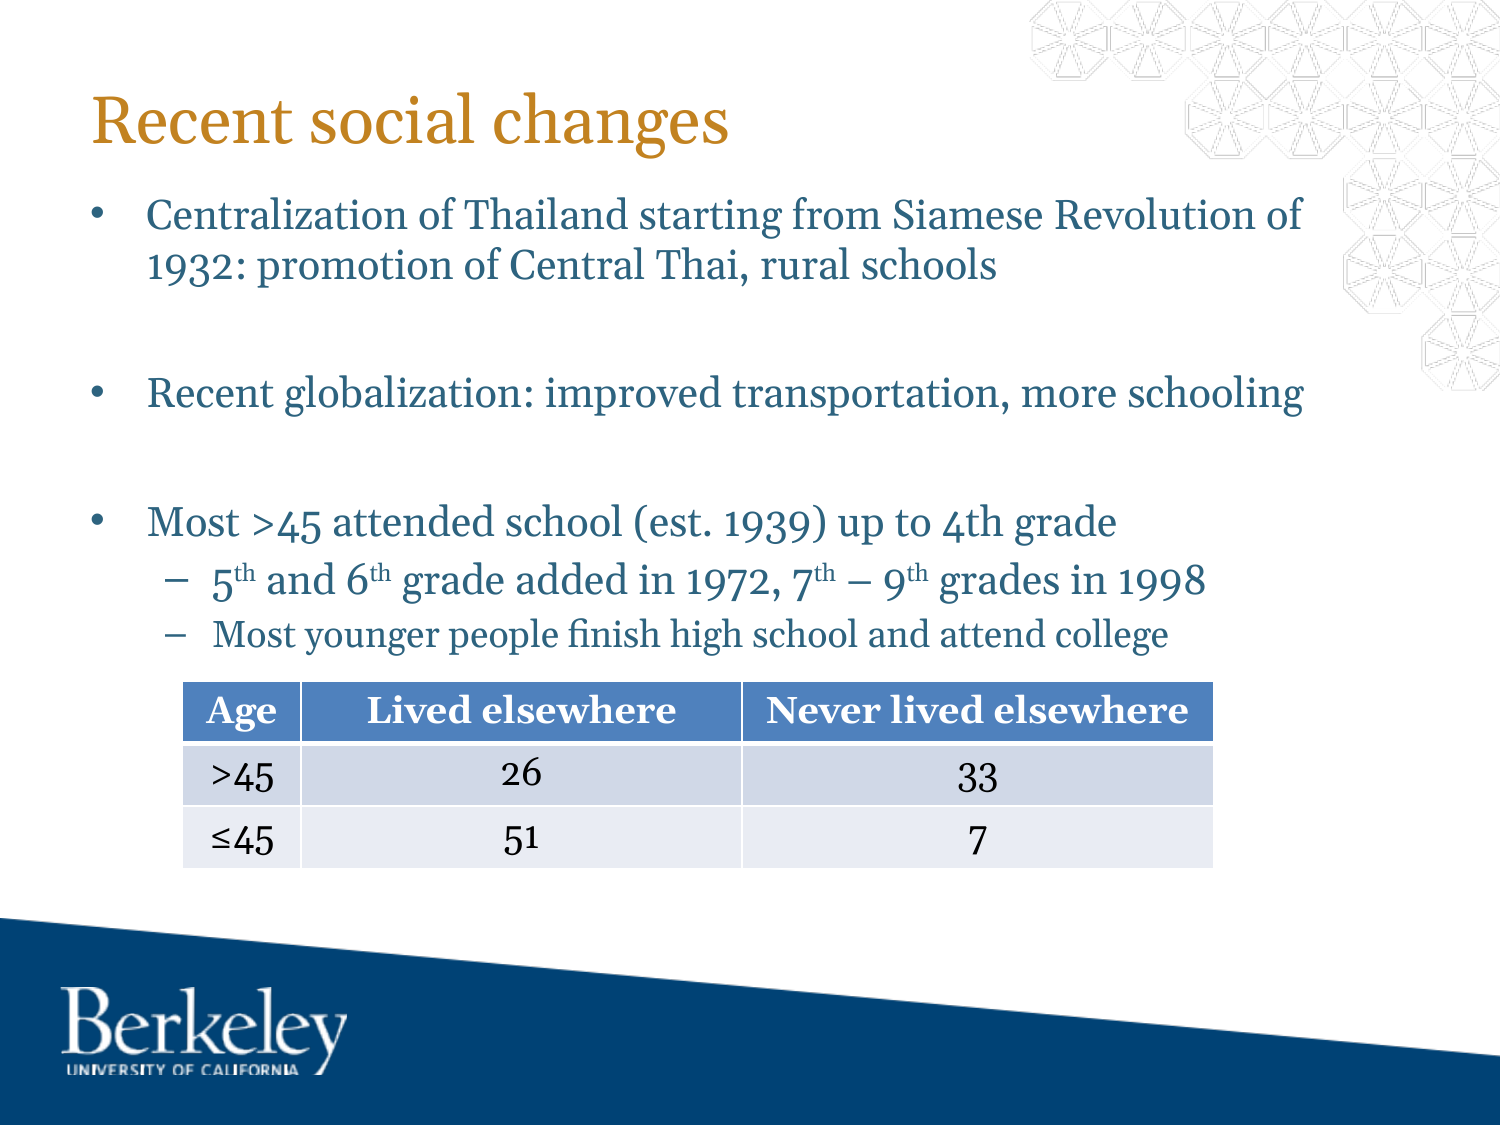

# Recent social changes
Centralization of Thailand starting from Siamese Revolution of 1932: promotion of Central Thai, rural schools

Recent globalization: improved transportation, more schooling

Most >45 attended school (est. 1939) up to 4th grade
5th and 6th grade added in 1972, 7th – 9th grades in 1998
Most younger people finish high school and attend college
| Age | Lived elsewhere | Never lived elsewhere |
| --- | --- | --- |
| >45 | 26 | 33 |
| ≤45 | 51 | 7 |